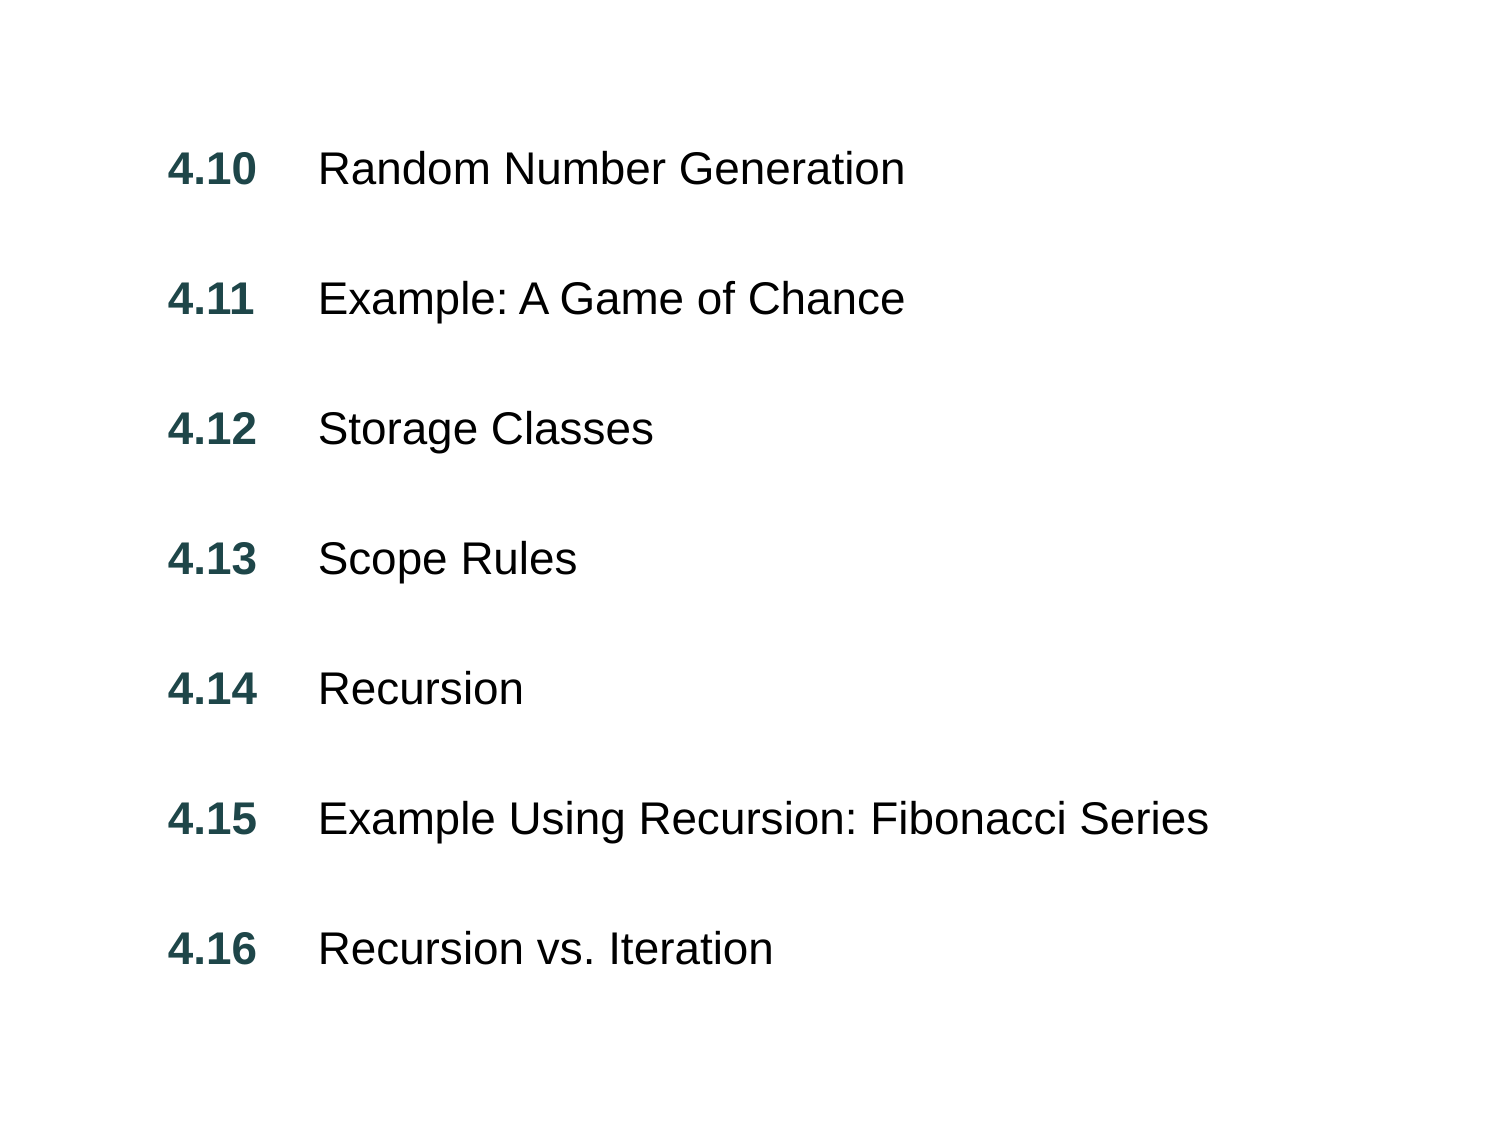

4.10	Random Number Generation
4.11	Example: A Game of Chance
4.12	Storage Classes
4.13	Scope Rules
4.14	Recursion
4.15	Example Using Recursion: Fibonacci Series
4.16	Recursion vs. Iteration